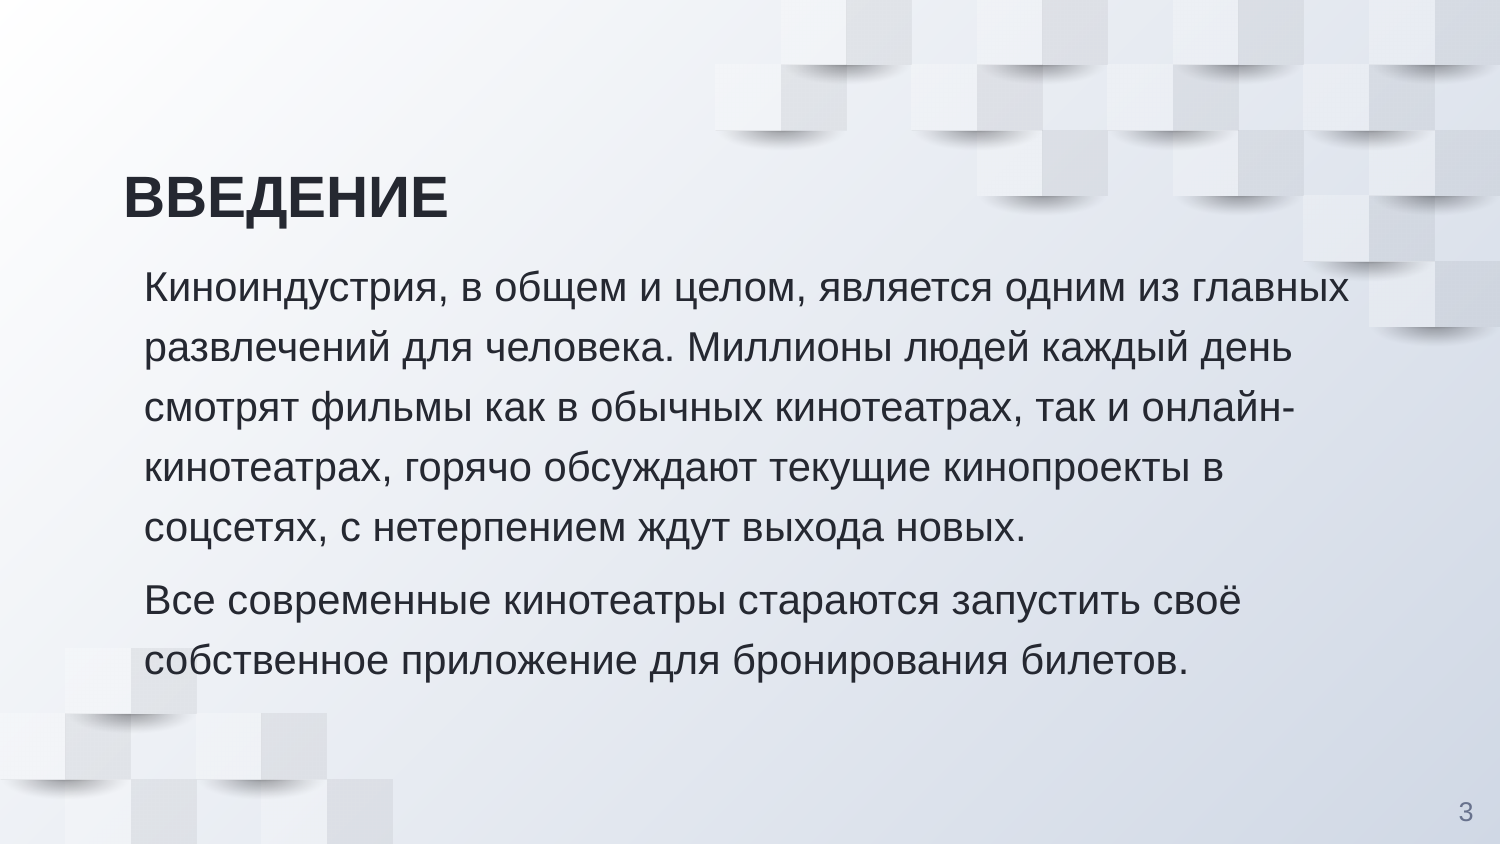

# ВВЕДЕНИЕ
Киноиндустрия, в общем и целом, является одним из главных развлечений для человека. Миллионы людей каждый день смотрят фильмы как в обычных кинотеатрах, так и онлайн-кинотеатрах, горячо обсуждают текущие кинопроекты в соцсетях, с нетерпением ждут выхода новых.
Все современные кинотеатры стараются запустить своё собственное приложение для бронирования билетов.
3